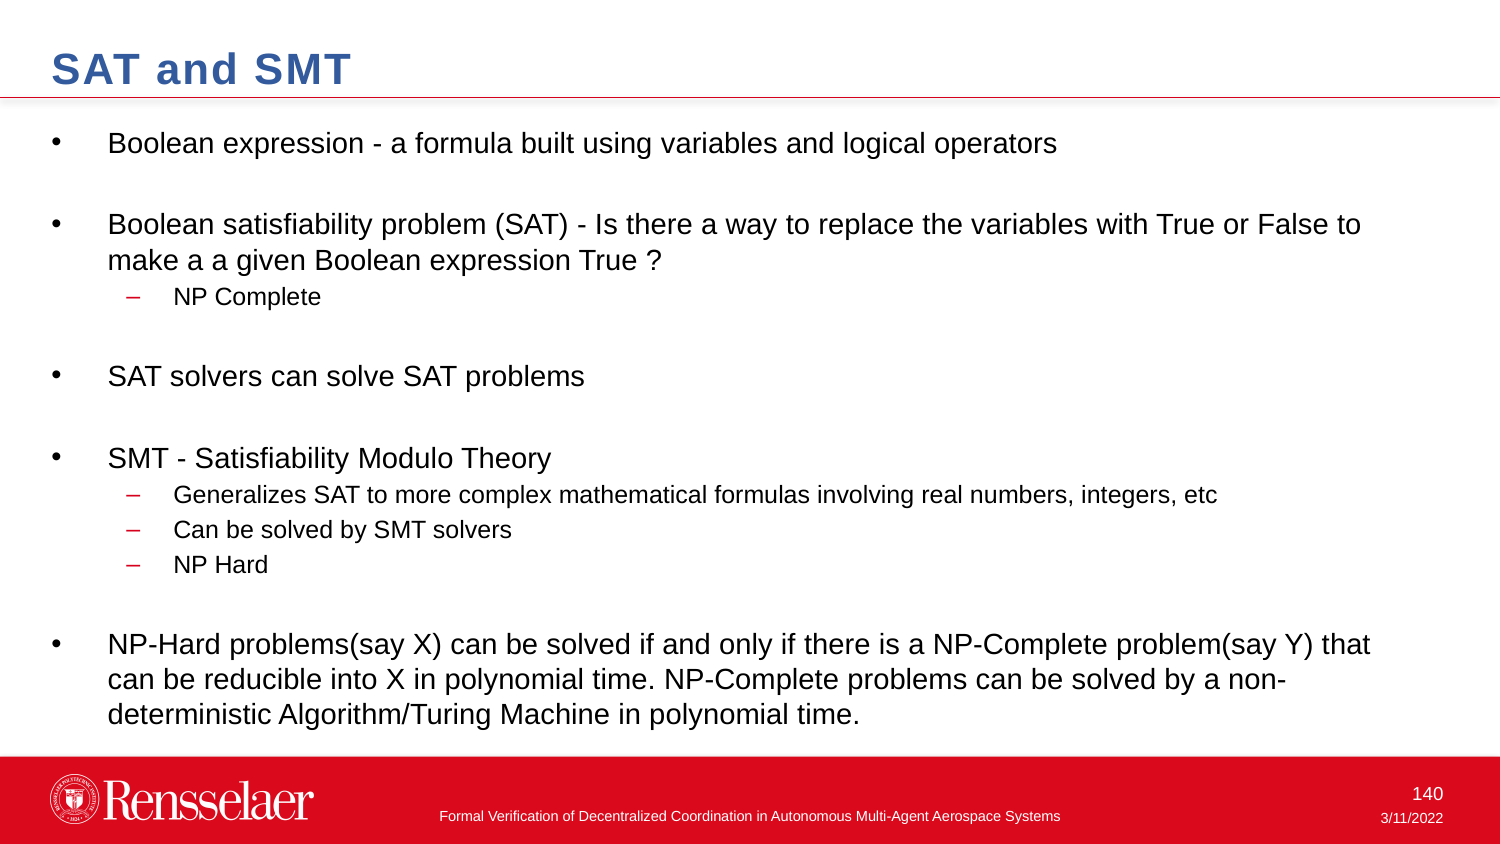

SAT and SMT
Boolean expression - a formula built using variables and logical operators

Boolean satisfiability problem (SAT) - Is there a way to replace the variables with True or False to make a a given Boolean expression True ?
NP Complete

SAT solvers can solve SAT problems

SMT - Satisfiability Modulo Theory
Generalizes SAT to more complex mathematical formulas involving real numbers, integers, etc
Can be solved by SMT solvers
NP Hard

NP-Hard problems(say X) can be solved if and only if there is a NP-Complete problem(say Y) that can be reducible into X in polynomial time. NP-Complete problems can be solved by a non-deterministic Algorithm/Turing Machine in polynomial time.